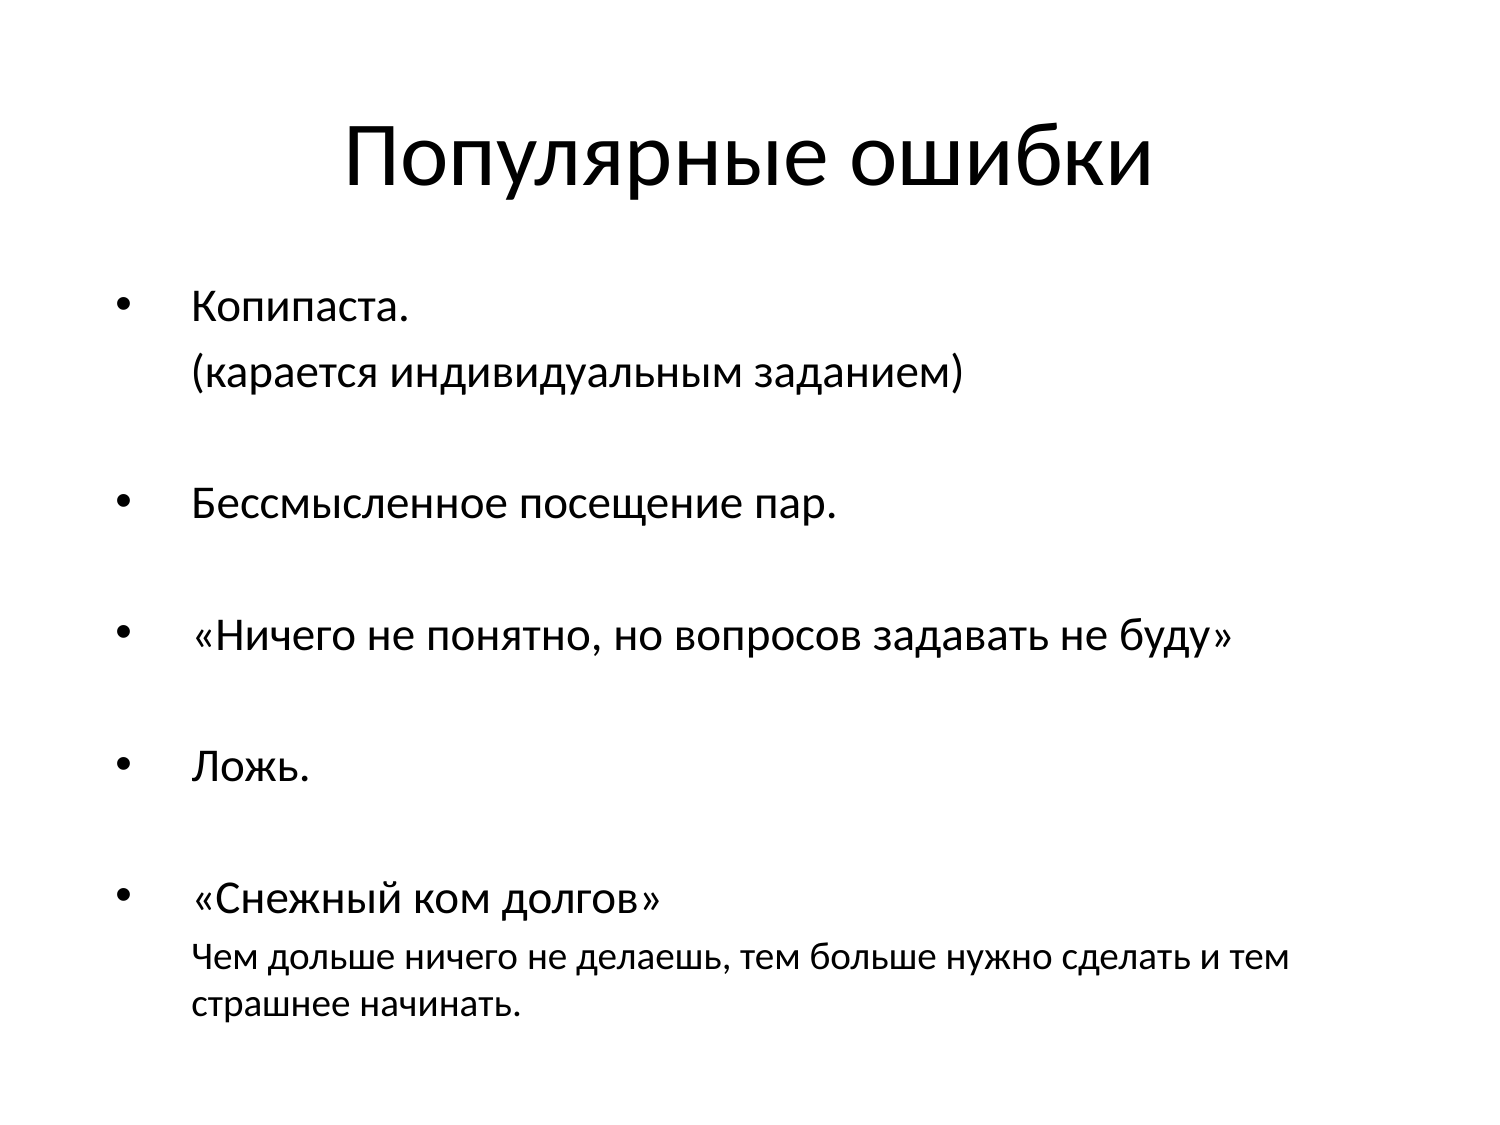

# Популярные ошибки
Копипаста.
       (карается индивидуальным заданием)

Бессмысленное посещение пар.

«Ничего не понятно, но вопросов задавать не буду»

Ложь.

«Снежный ком долгов»
Чем дольше ничего не делаешь, тем больше нужно сделать и тем страшнее начинать.